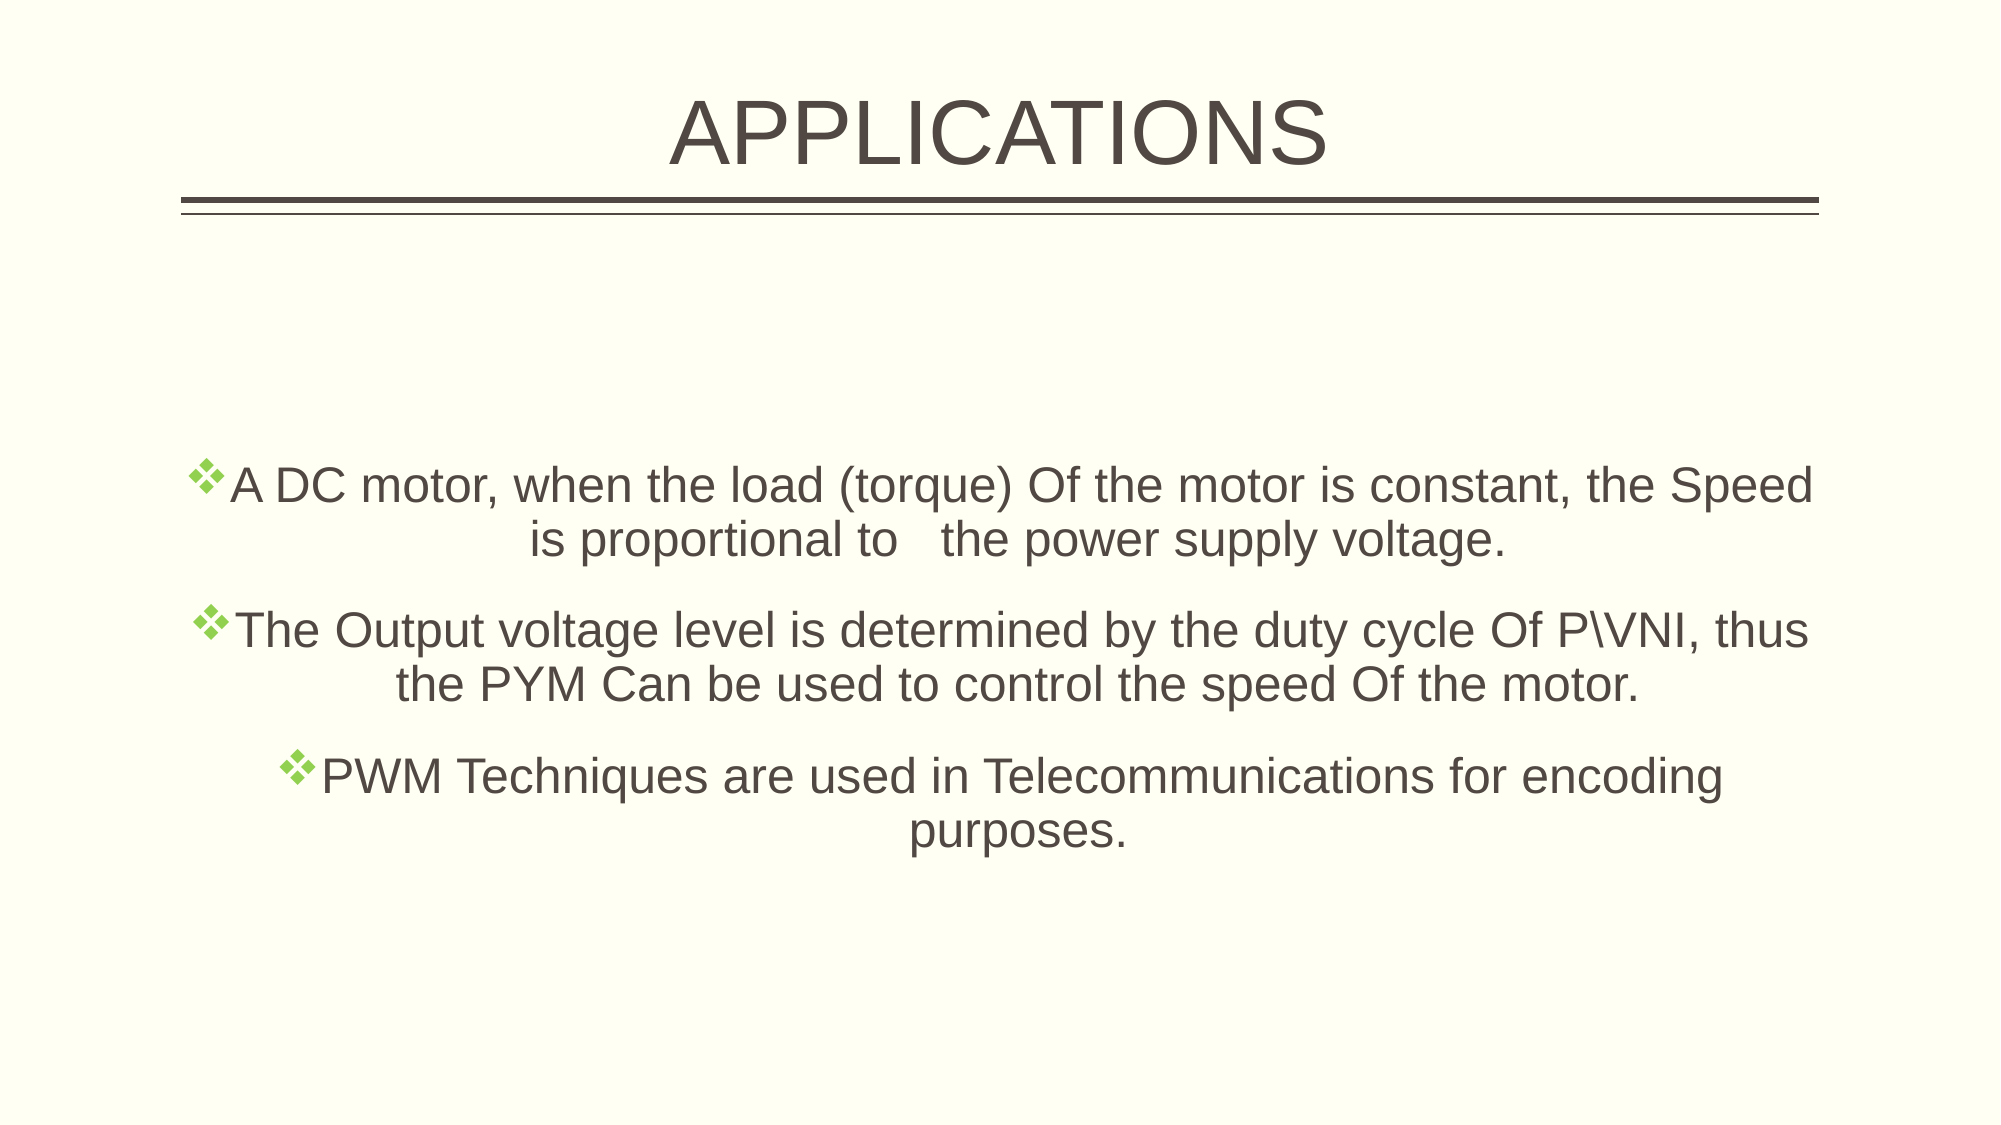

# APPLICATIONS

A DC motor, when the load (torque) Of the motor is constant, the Speed is proportional to   the power supply voltage.
The Output voltage level is determined by the duty cycle Of P\VNI, thus the PYM Can be used to control the speed Of the motor.
PWM Techniques are used in Telecommunications for encoding purposes.